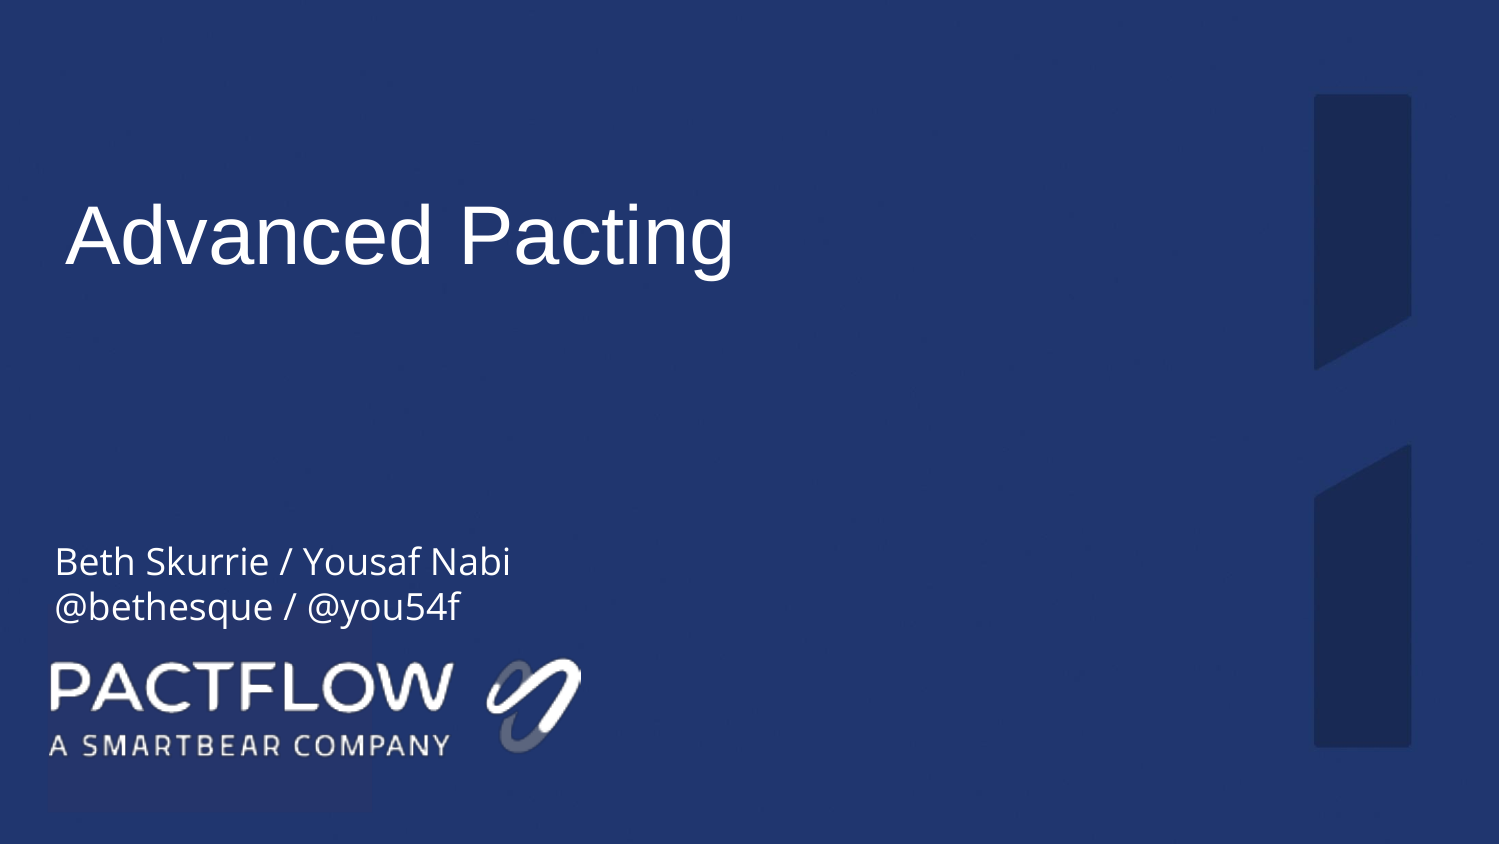

Advanced Pacting
Beth Skurrie / Yousaf Nabi
@bethesque / @you54f